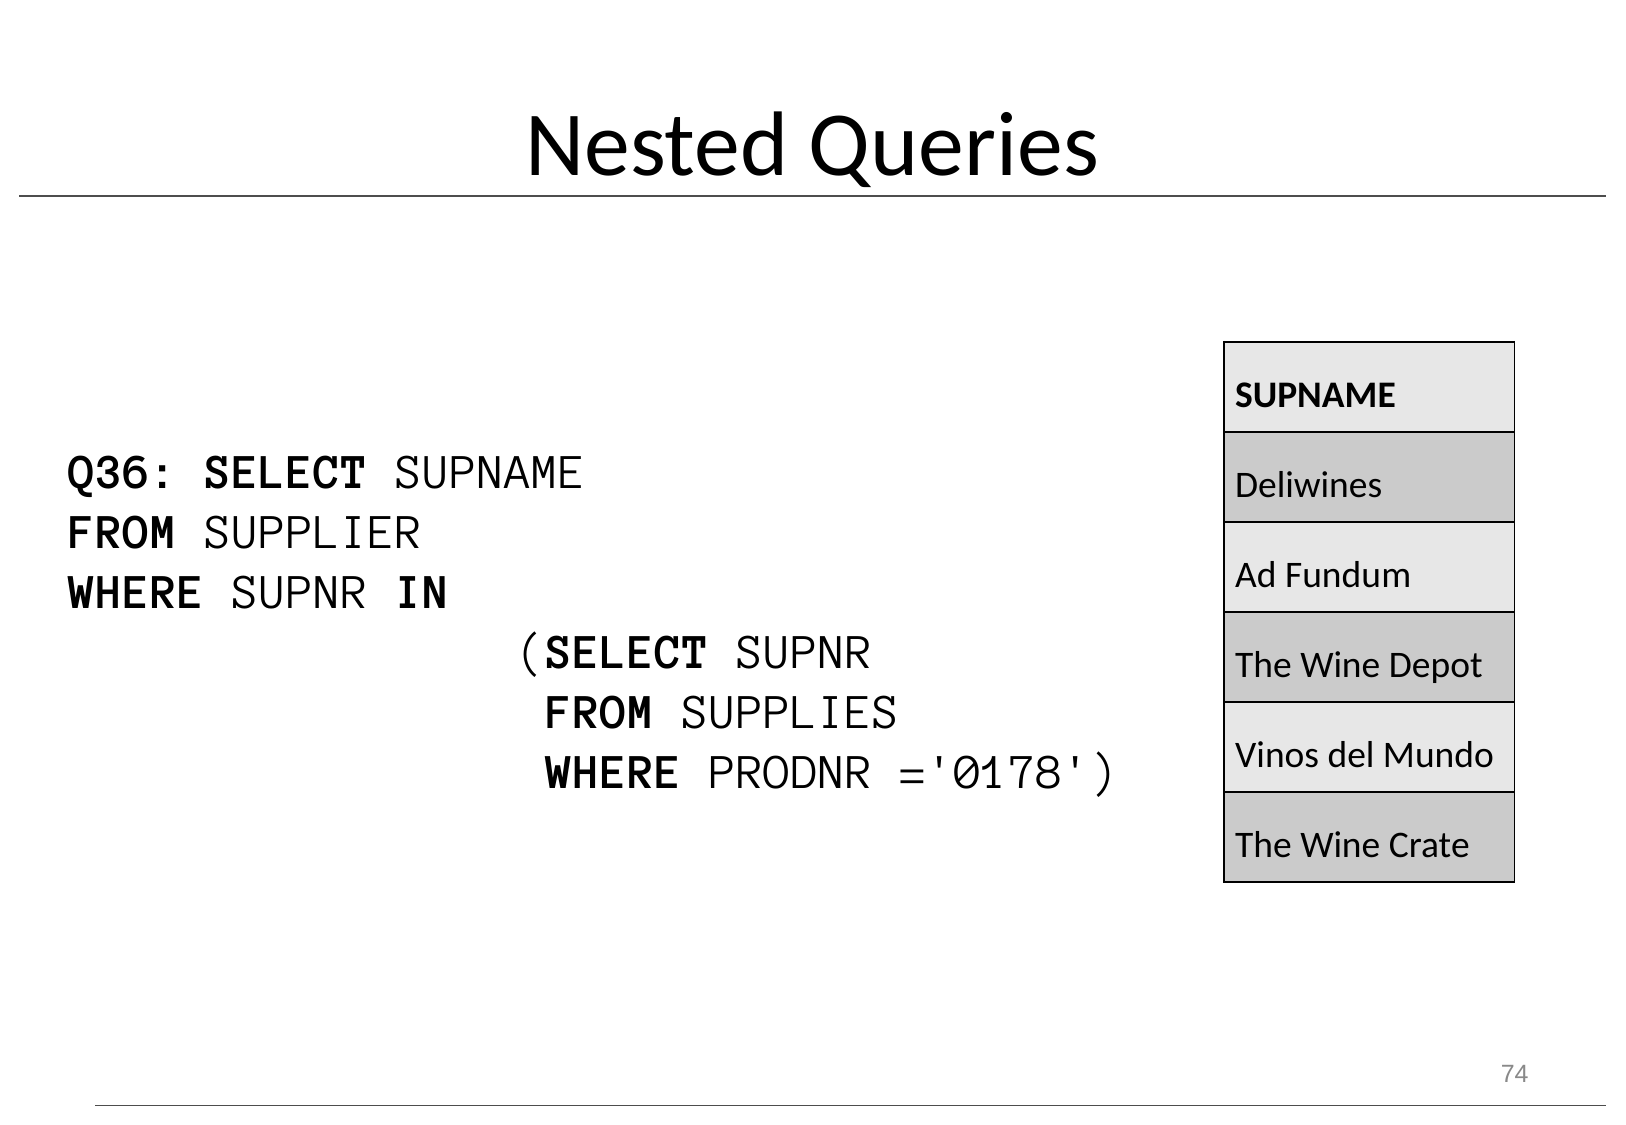

# Nested Queries
| SUPNAME |
| --- |
| Deliwines |
| Ad Fundum |
| The Wine Depot |
| Vinos del Mundo |
| The Wine Crate |
Q36: SELECT SUPNAME
FROM SUPPLIER
WHERE SUPNR IN
			(SELECT SUPNR
			 FROM SUPPLIES
			 WHERE PRODNR ='0178')

74